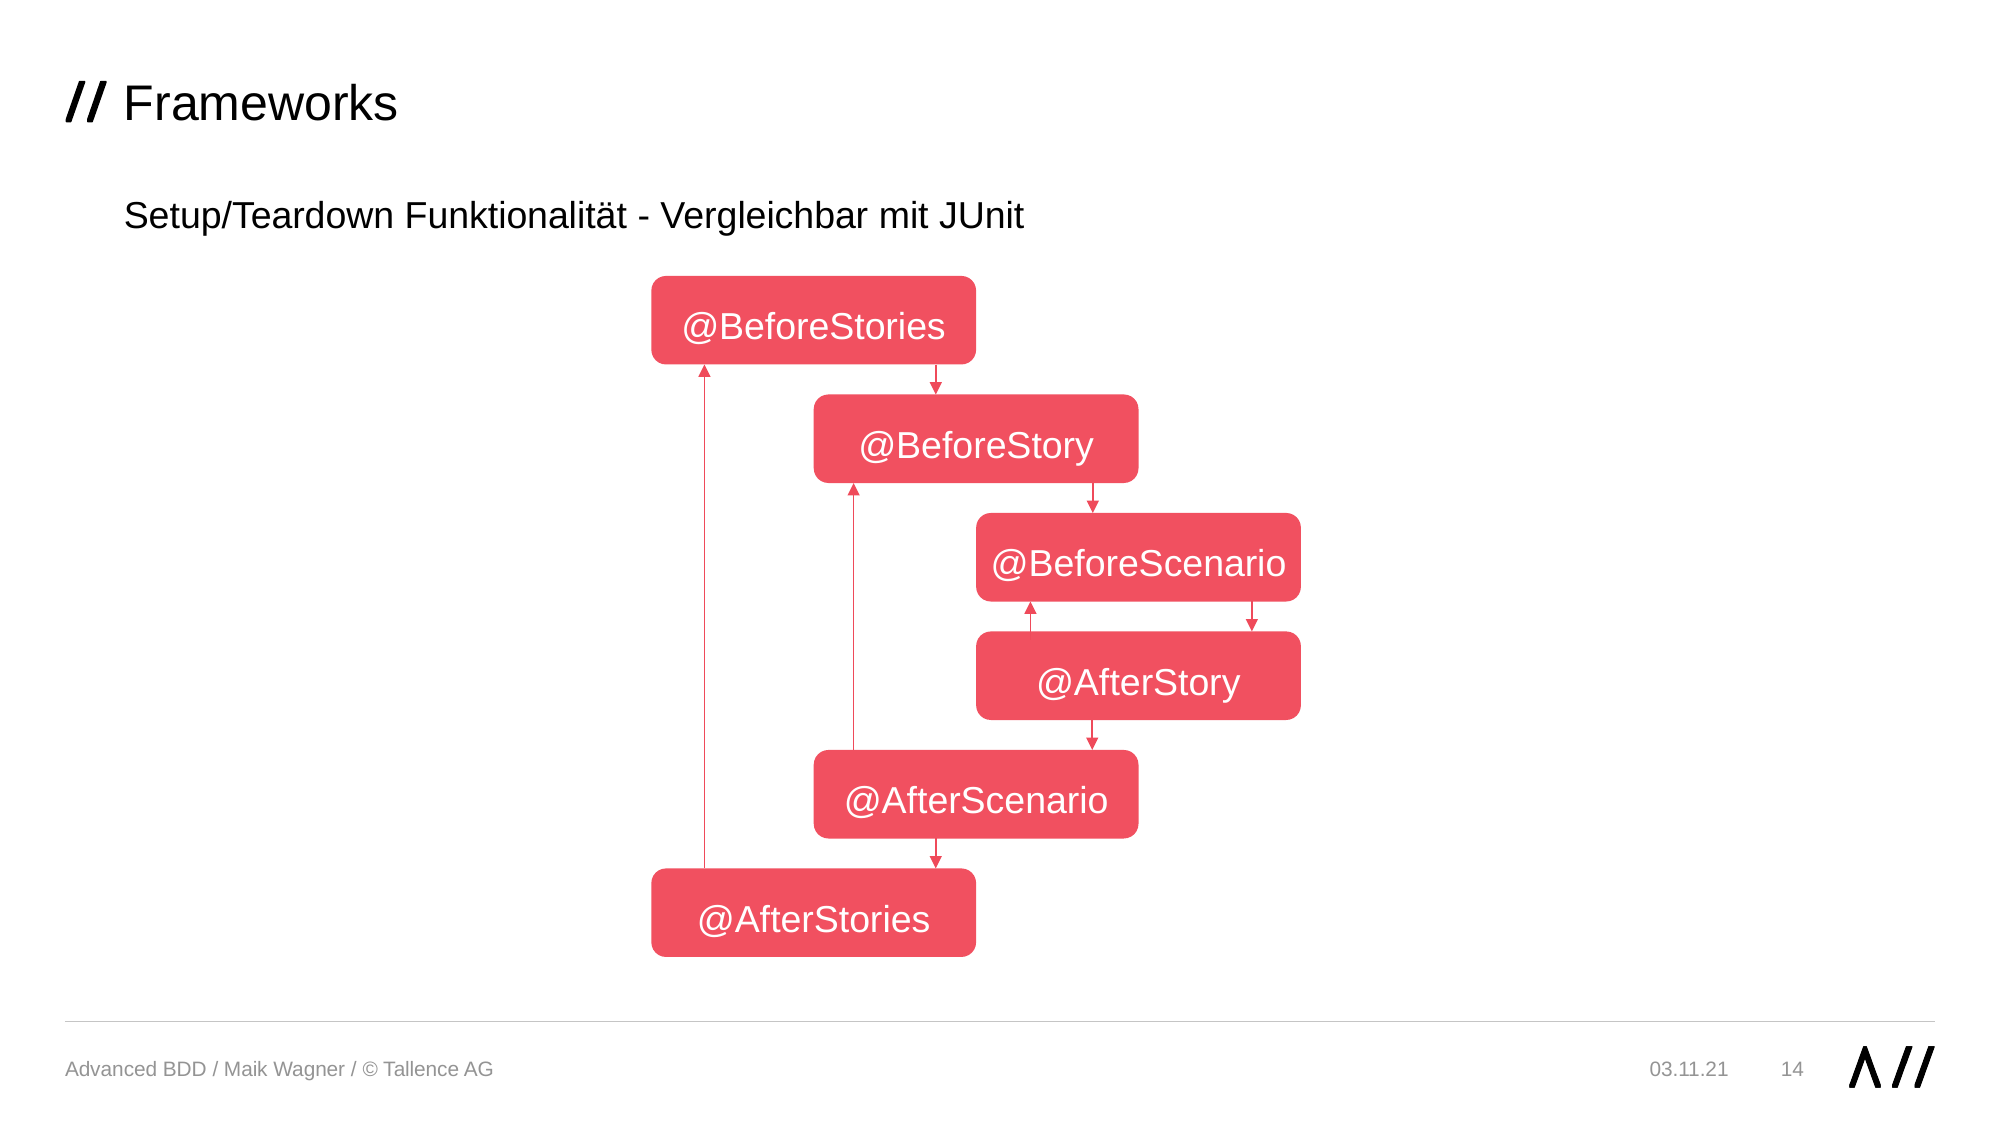

# Frameworks
Setup/Teardown Funktionalität - Vergleichbar mit JUnit

@BeforeStories
@BeforeStory
@BeforeScenario
@AfterStory
@AfterScenario
@AfterStories
Advanced BDD / Maik Wagner / © Tallence AG
14
03.11.21